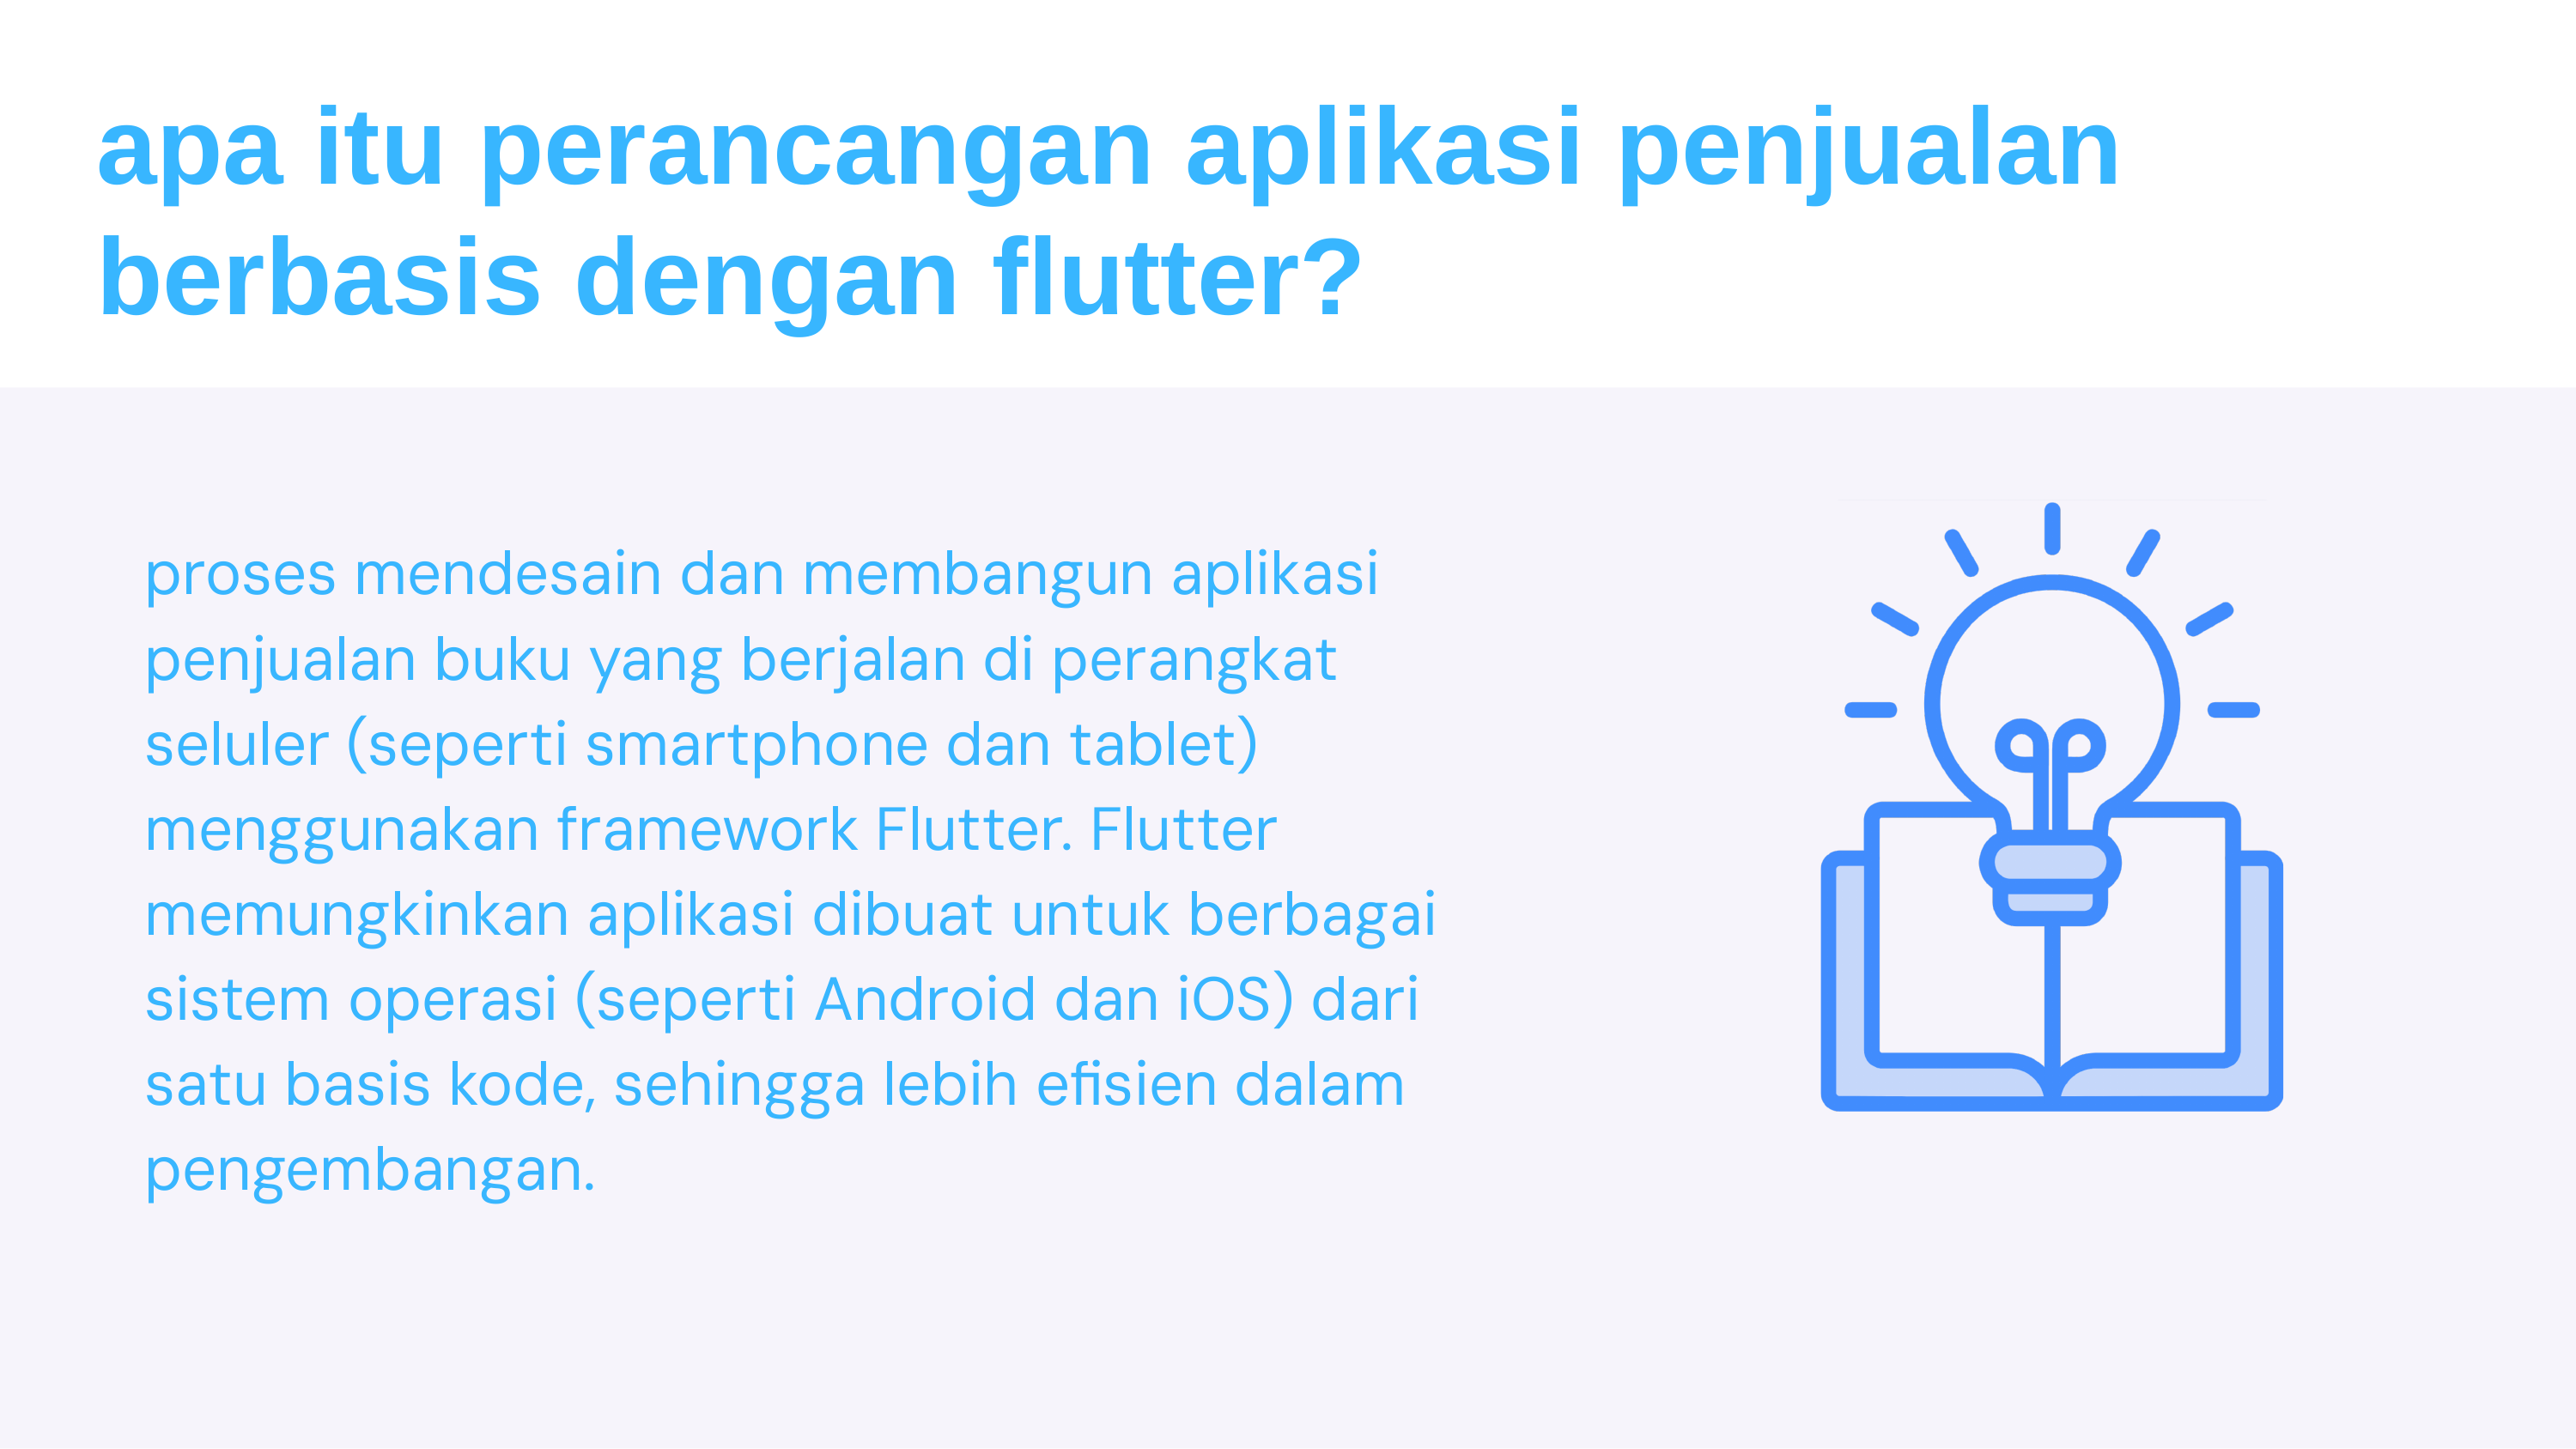

apa itu perancangan aplikasi penjualan berbasis dengan flutter?

proses mendesain dan membangun aplikasi penjualan buku yang berjalan di perangkat seluler (seperti smartphone dan tablet) menggunakan framework Flutter. Flutter memungkinkan aplikasi dibuat untuk berbagai sistem operasi (seperti Android dan iOS) dari satu basis kode, sehingga lebih efisien dalam pengembangan.